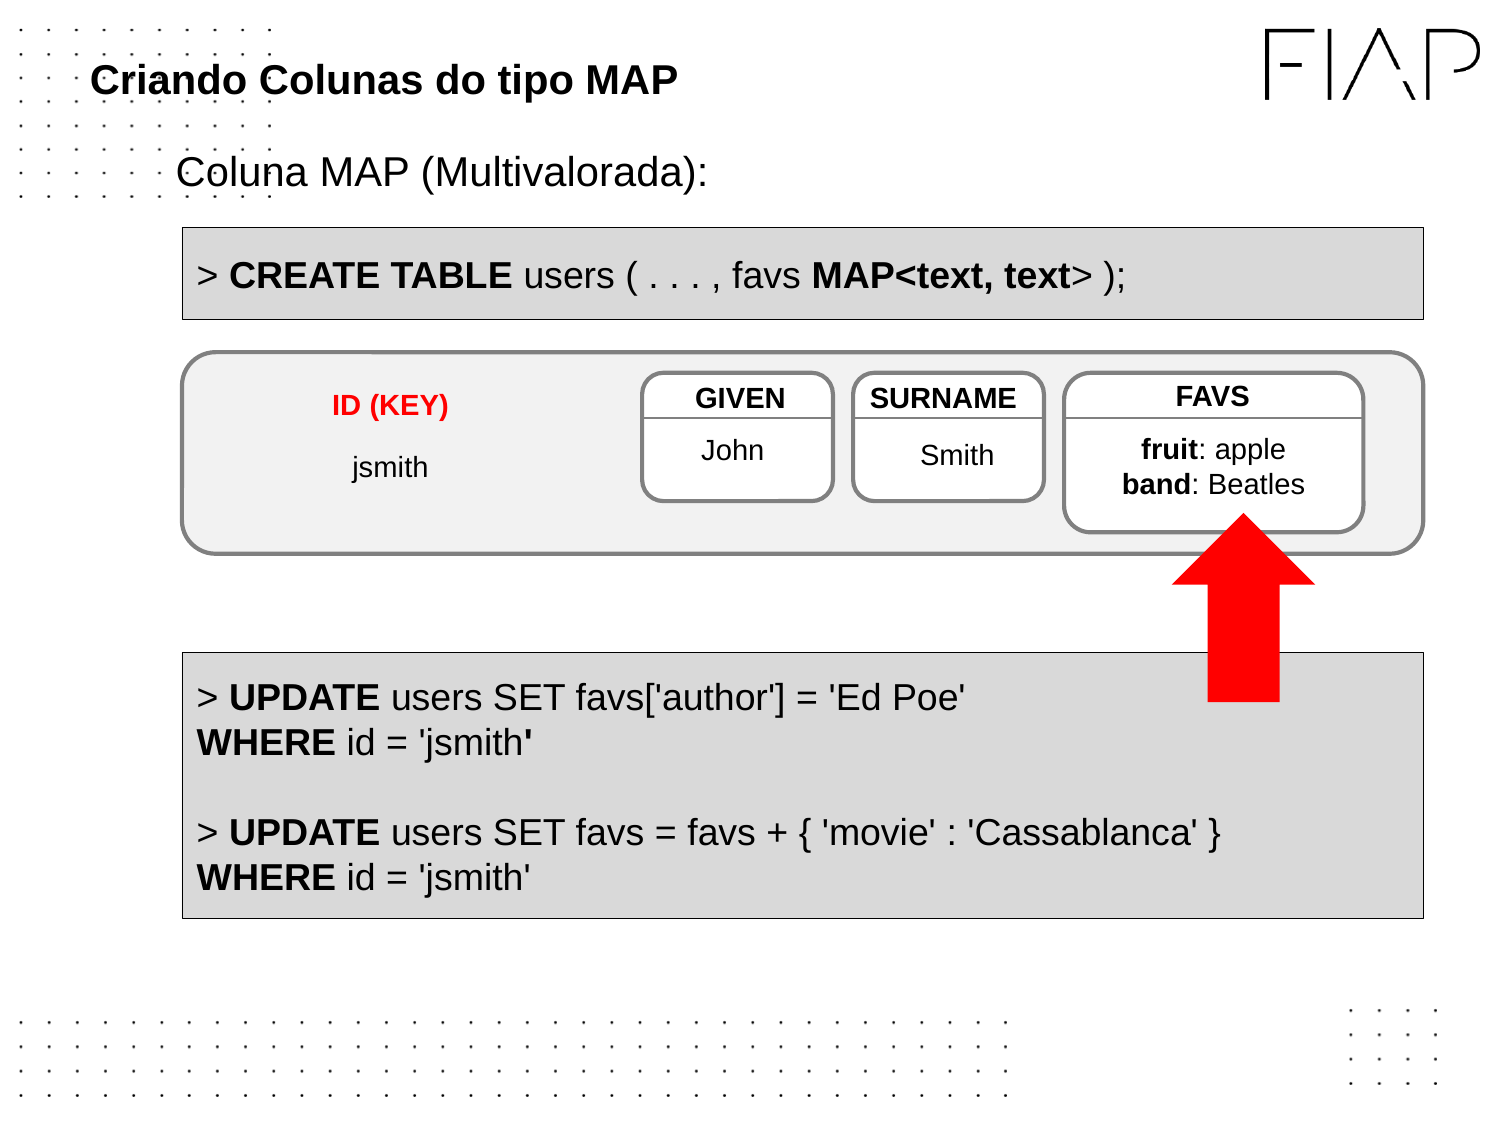

# Criando Colunas do tipo MAP
Coluna MAP (Multivalorada):

> CREATE TABLE users ( . . . , favs MAP<text, text> );

FAVS
GIVEN

John
SURNAME

Smith

ID (KEY)
fruit: apple
band: Beatles
jsmith

> UPDATE users SET favs['author'] = 'Ed Poe'
WHERE id = 'jsmith'

> UPDATE users SET favs = favs + { 'movie' : 'Cassablanca' }
WHERE id = 'jsmith'